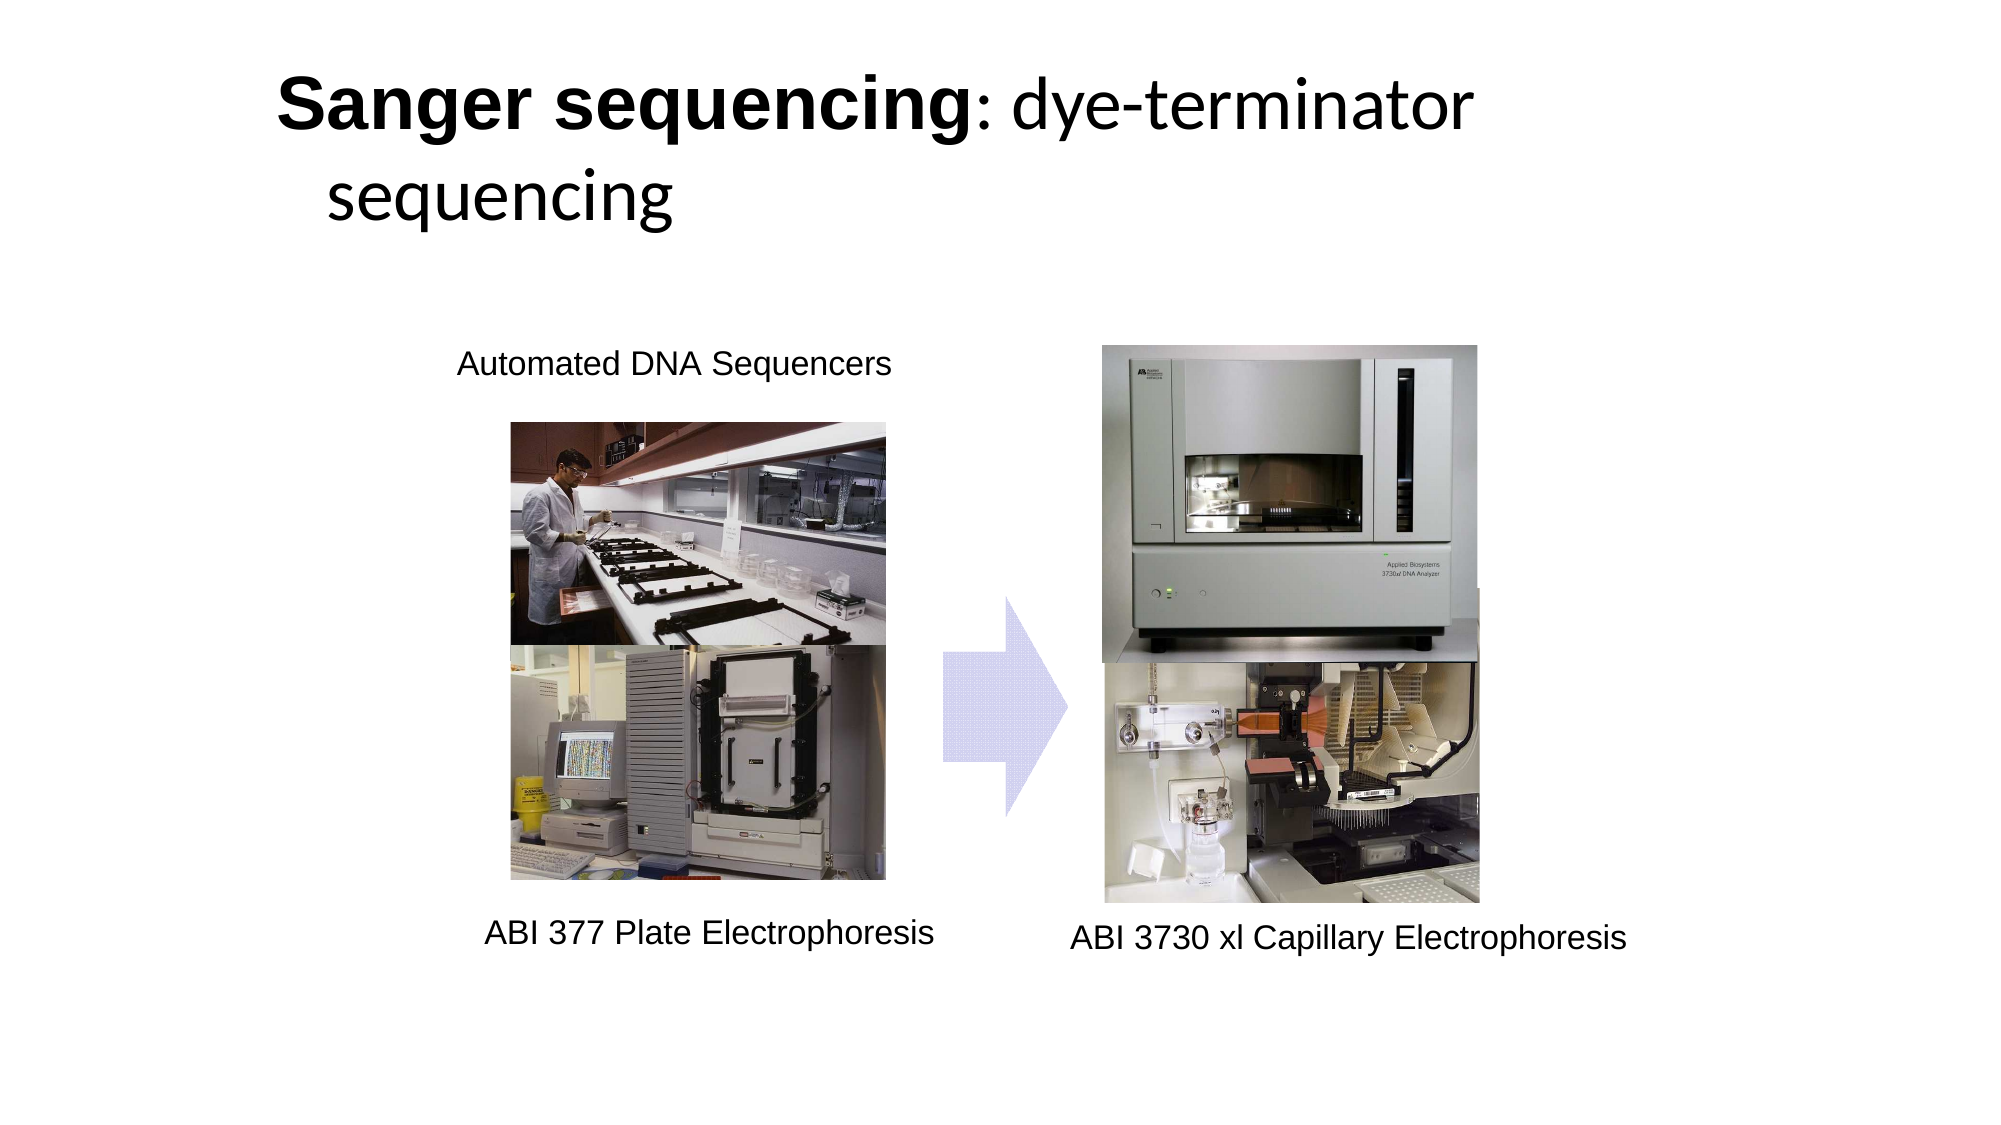

# Sanger sequencing: dye-terminator sequencing
Automated DNA Sequencers

ABI 377 Plate Electrophoresis
ABI 3730 xl Capillary Electrophoresis